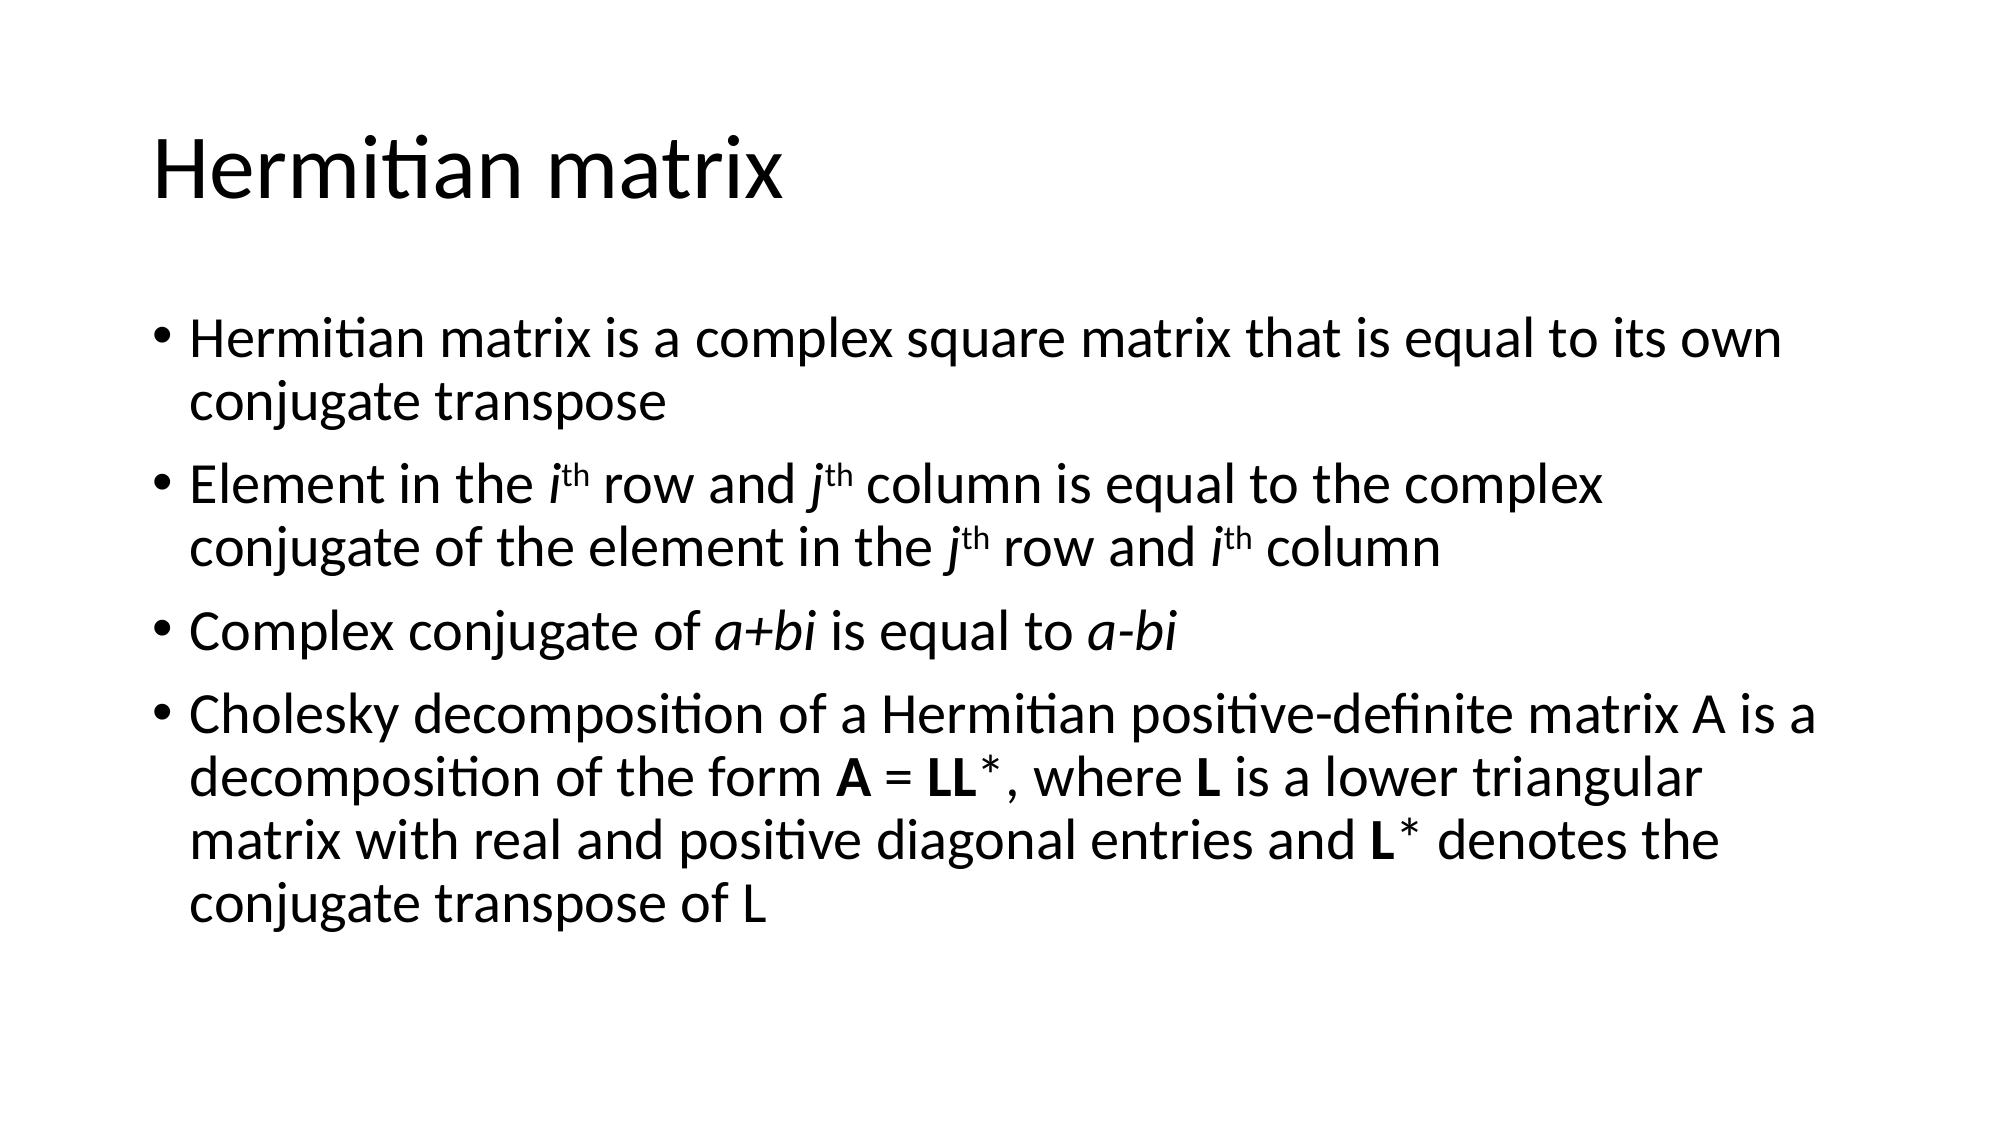

# Hermitian matrix
Hermitian matrix is a complex square matrix that is equal to its own conjugate transpose
Element in the ith row and jth column is equal to the complex conjugate of the element in the jth row and ith column
Complex conjugate of a+bi is equal to a-bi
Cholesky decomposition of a Hermitian positive-definite matrix A is a decomposition of the form A = LL*, where L is a lower triangular matrix with real and positive diagonal entries and L* denotes the conjugate transpose of L